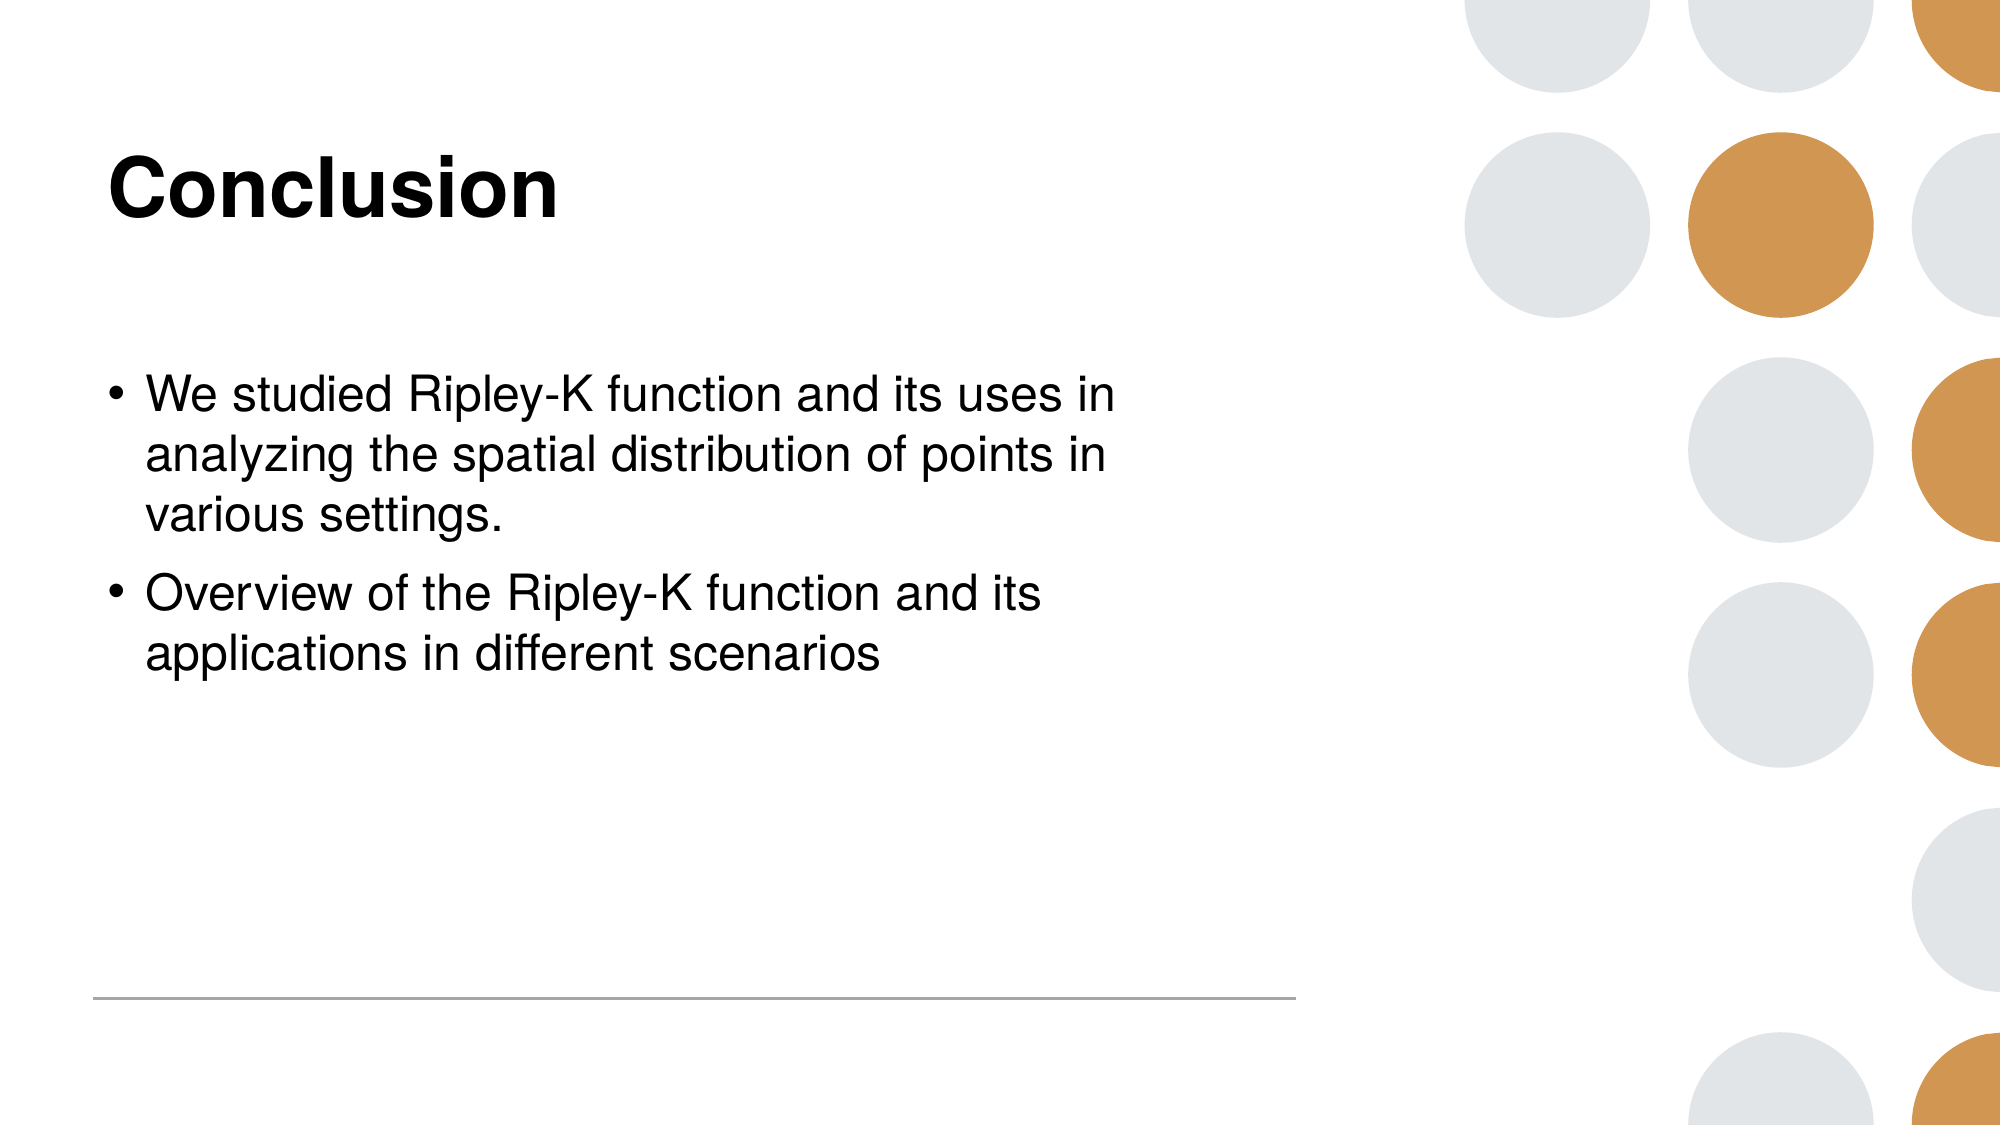

# Conclusion
We studied Ripley-K function and its uses in analyzing the spatial distribution of points in various settings.
Overview of the Ripley-K function and its applications in different scenarios